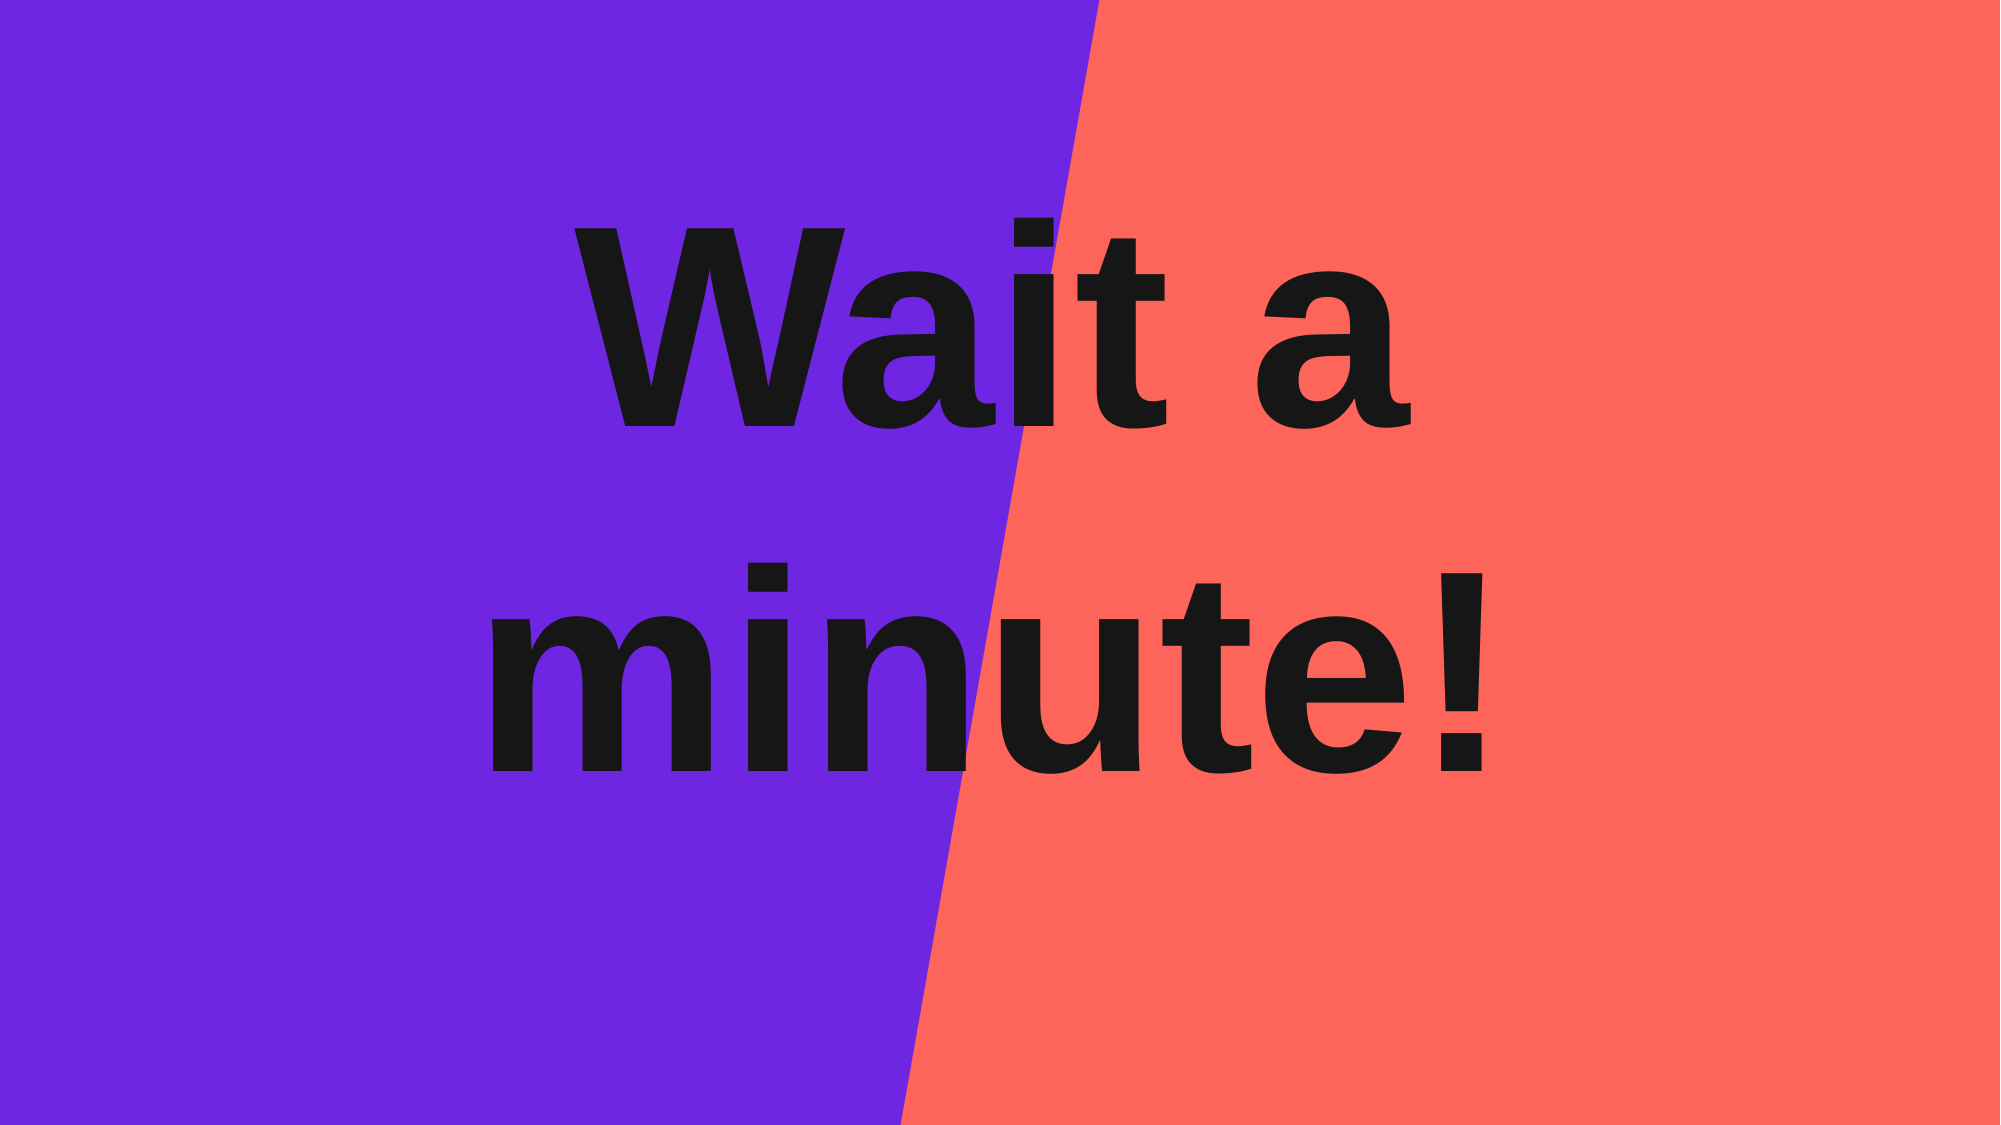

Поместите здесь ваш текст

Wait a minute!